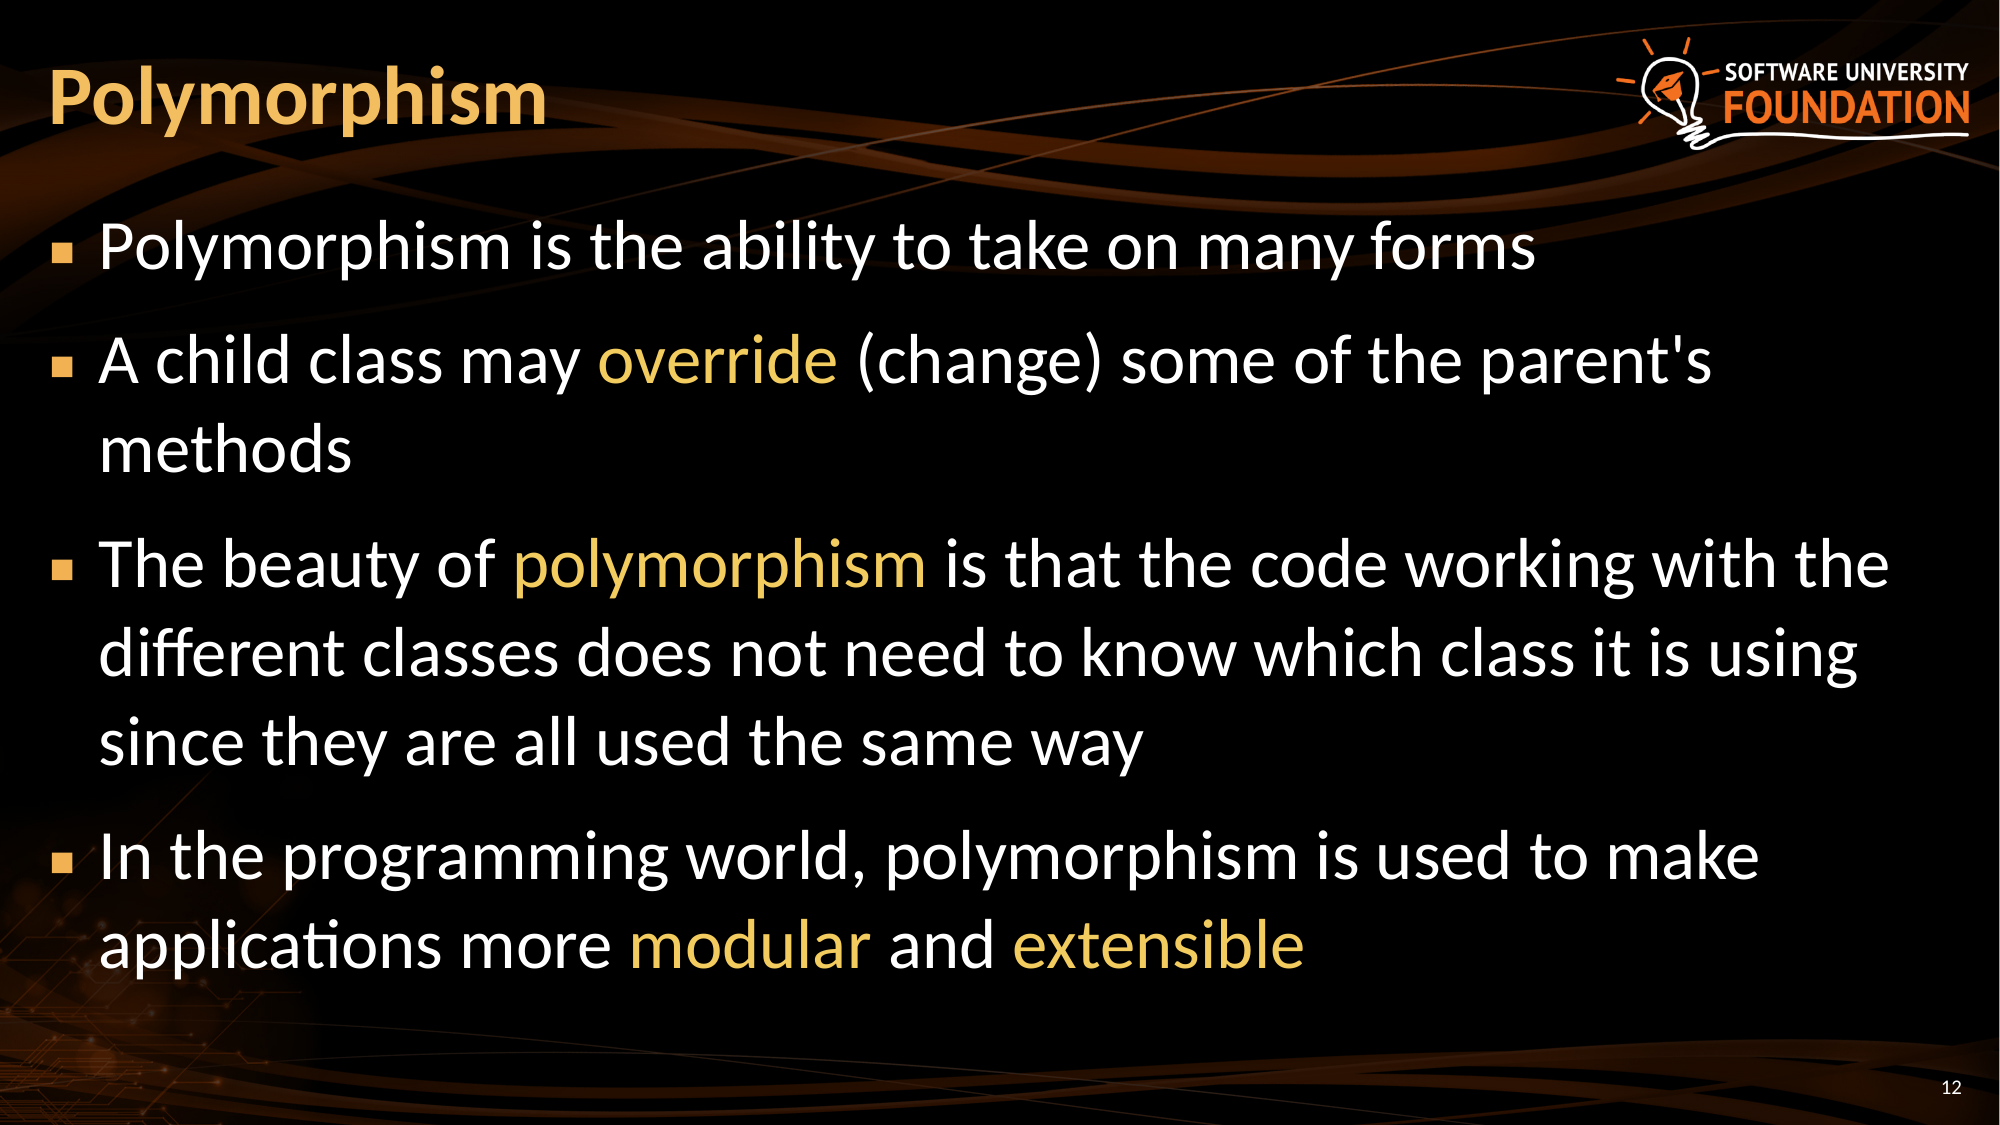

# Polymorphism
Polymorphism is the ability to take on many forms
A child class may override (change) some of the parent's methods
The beauty of polymorphism is that the code working with the different classes does not need to know which class it is using since they are all used the same way
In the programming world, polymorphism is used to make applications more modular and extensible

12